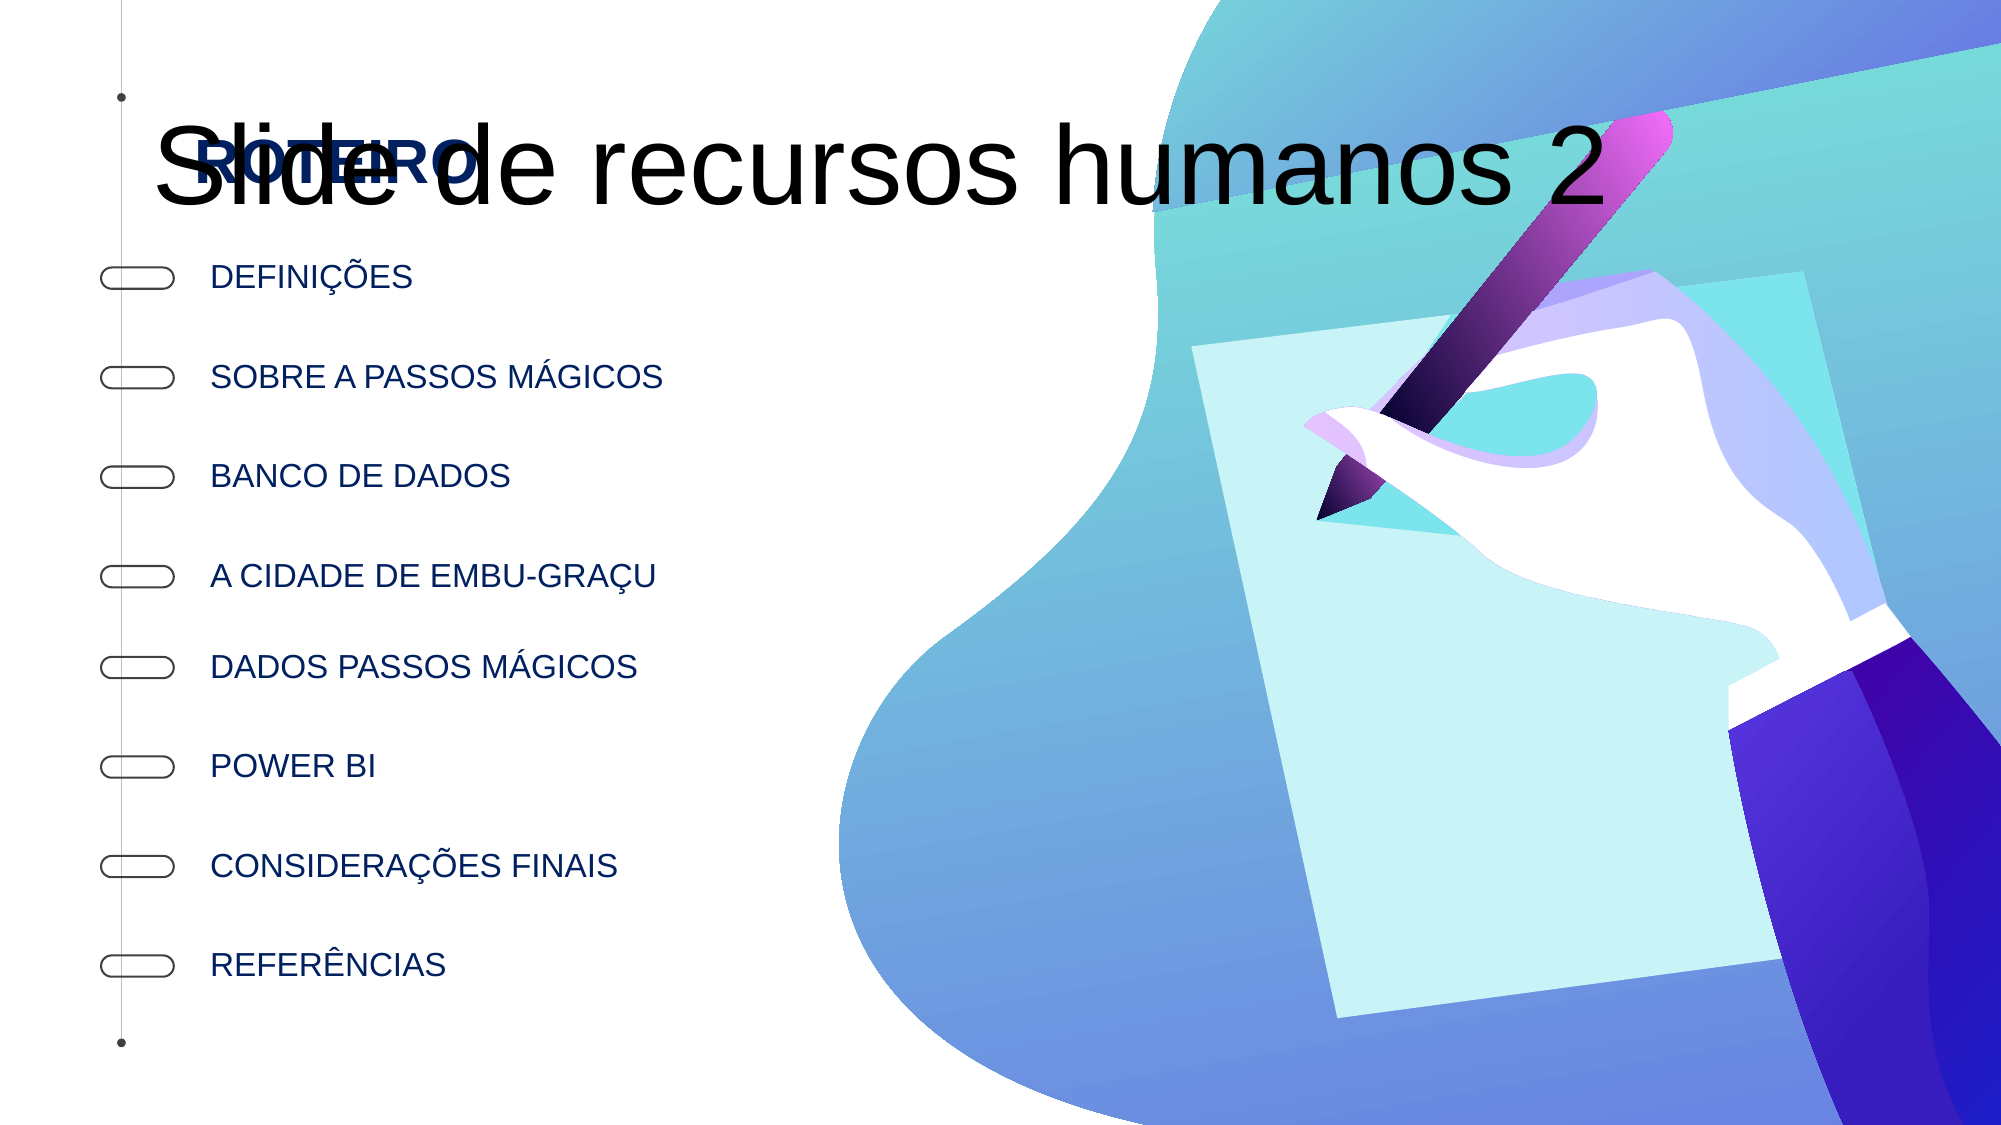

# Slide de recursos humanos 2

ROTEIRO
DEFINIÇÕES

SOBRE A PASSOS MÁGICOS

BANCO DE DADOS

A CIDADE DE EMBU-GRAÇU

DADOS PASSOS MÁGICOS

POWER BI

CONSIDERAÇÕES FINAIS

REFERÊNCIAS